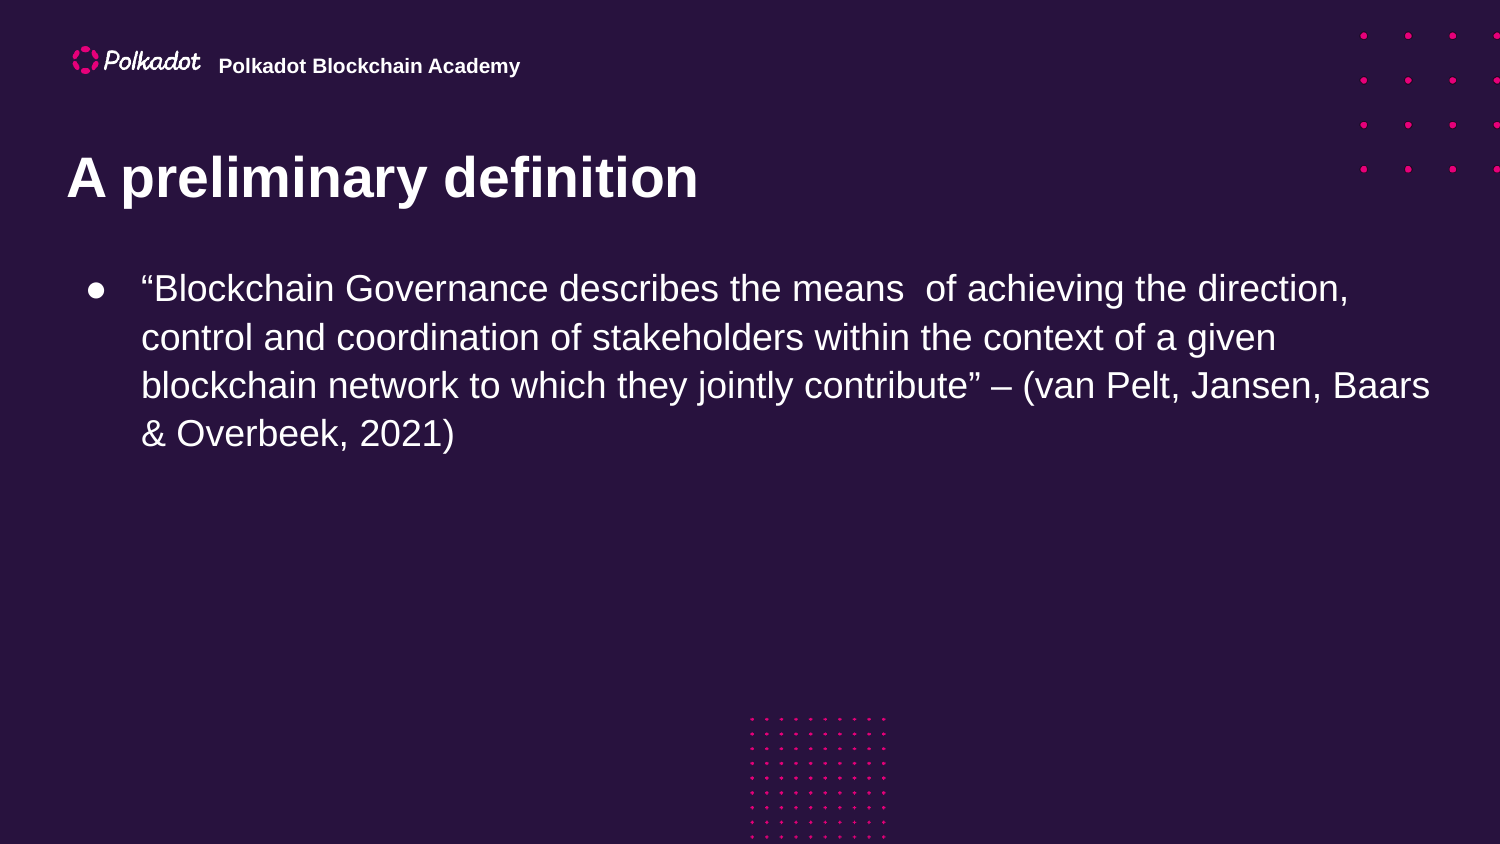

# A preliminary definition
“Blockchain Governance describes the means  of achieving the direction, control and coordination of stakeholders within the context of a given blockchain network to which they jointly contribute” – (van Pelt, Jansen, Baars & Overbeek, 2021)